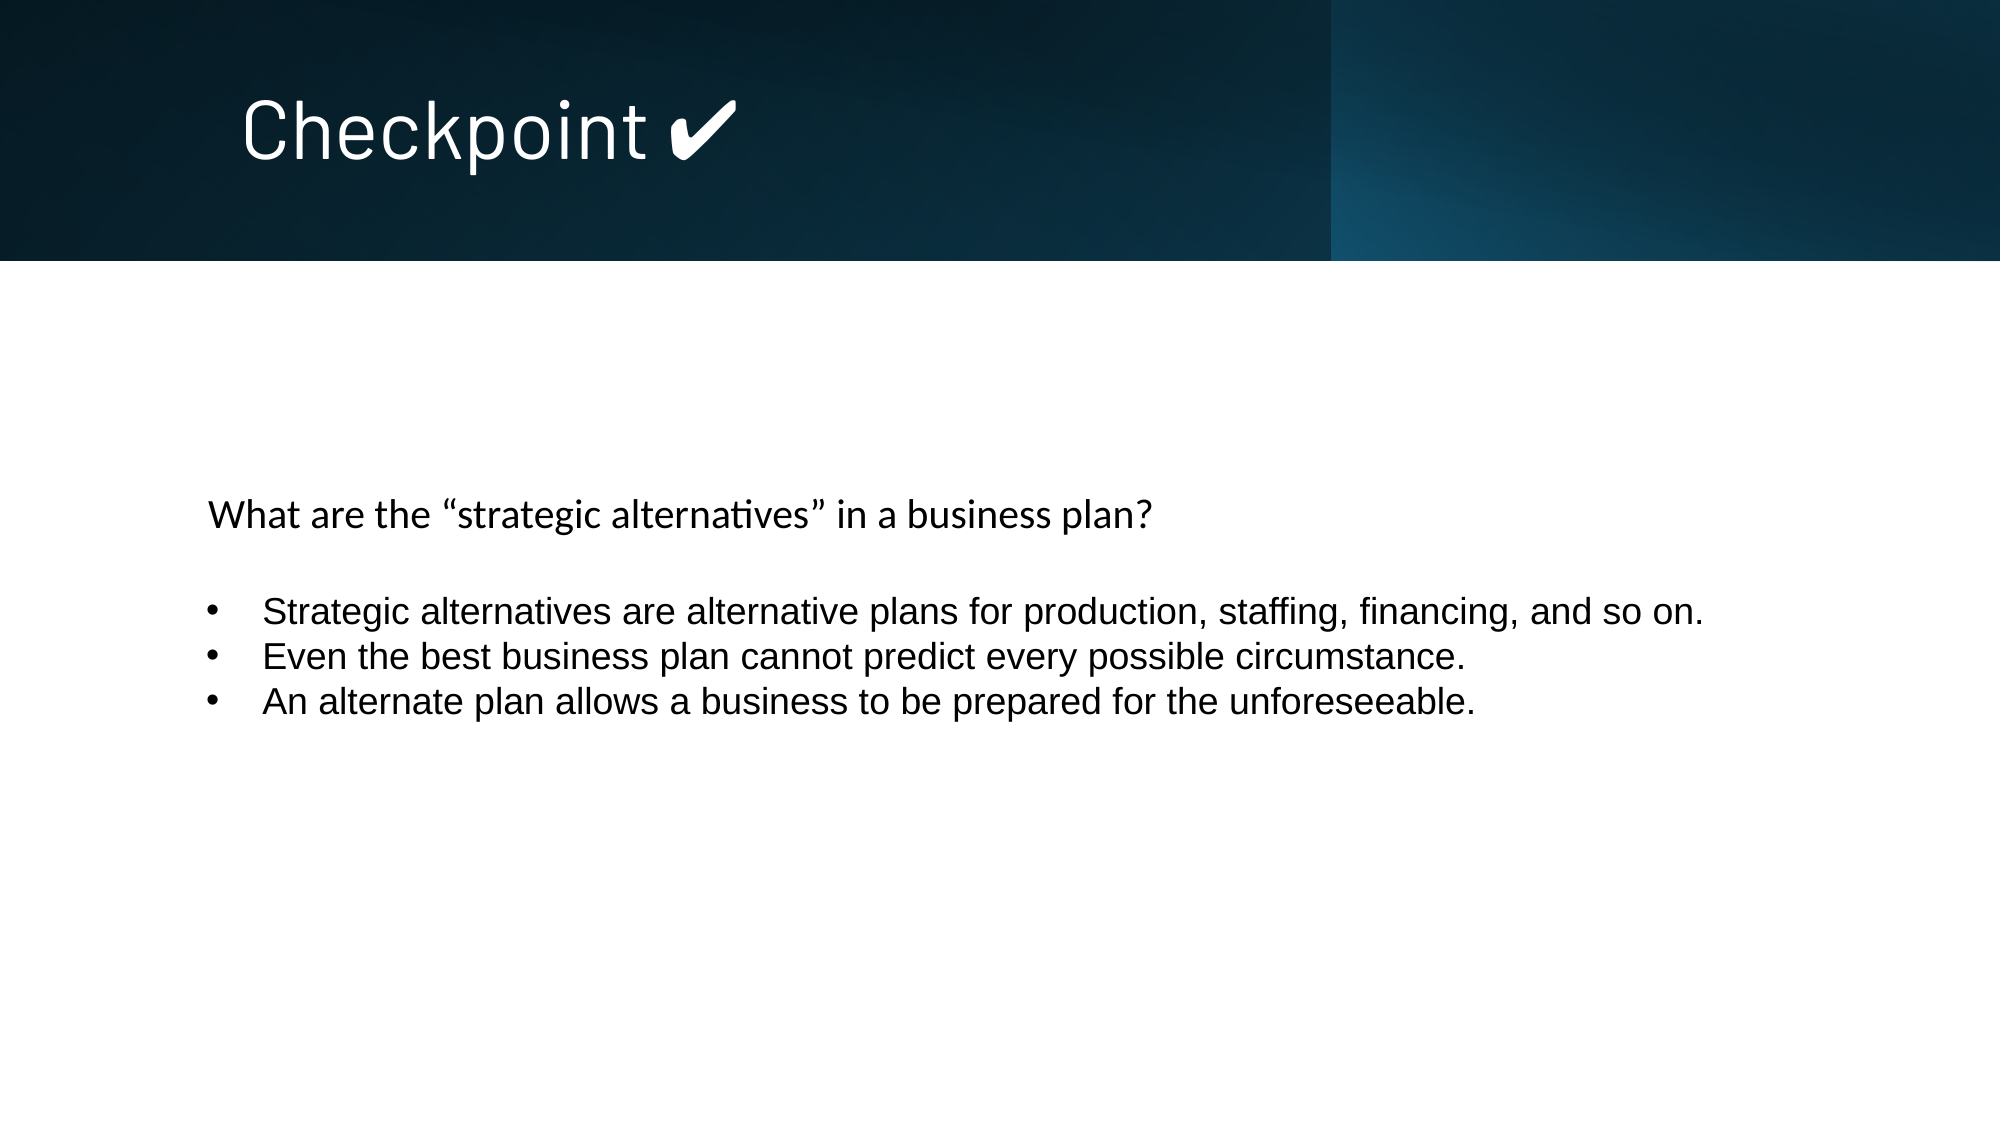

Checkpoint ✔
What are the “strategic alternatives” in a business plan?

Strategic alternatives are alternative plans for production, staffing, financing, and so on.
Even the best business plan cannot predict every possible circumstance.
An alternate plan allows a business to be prepared for the unforeseeable.